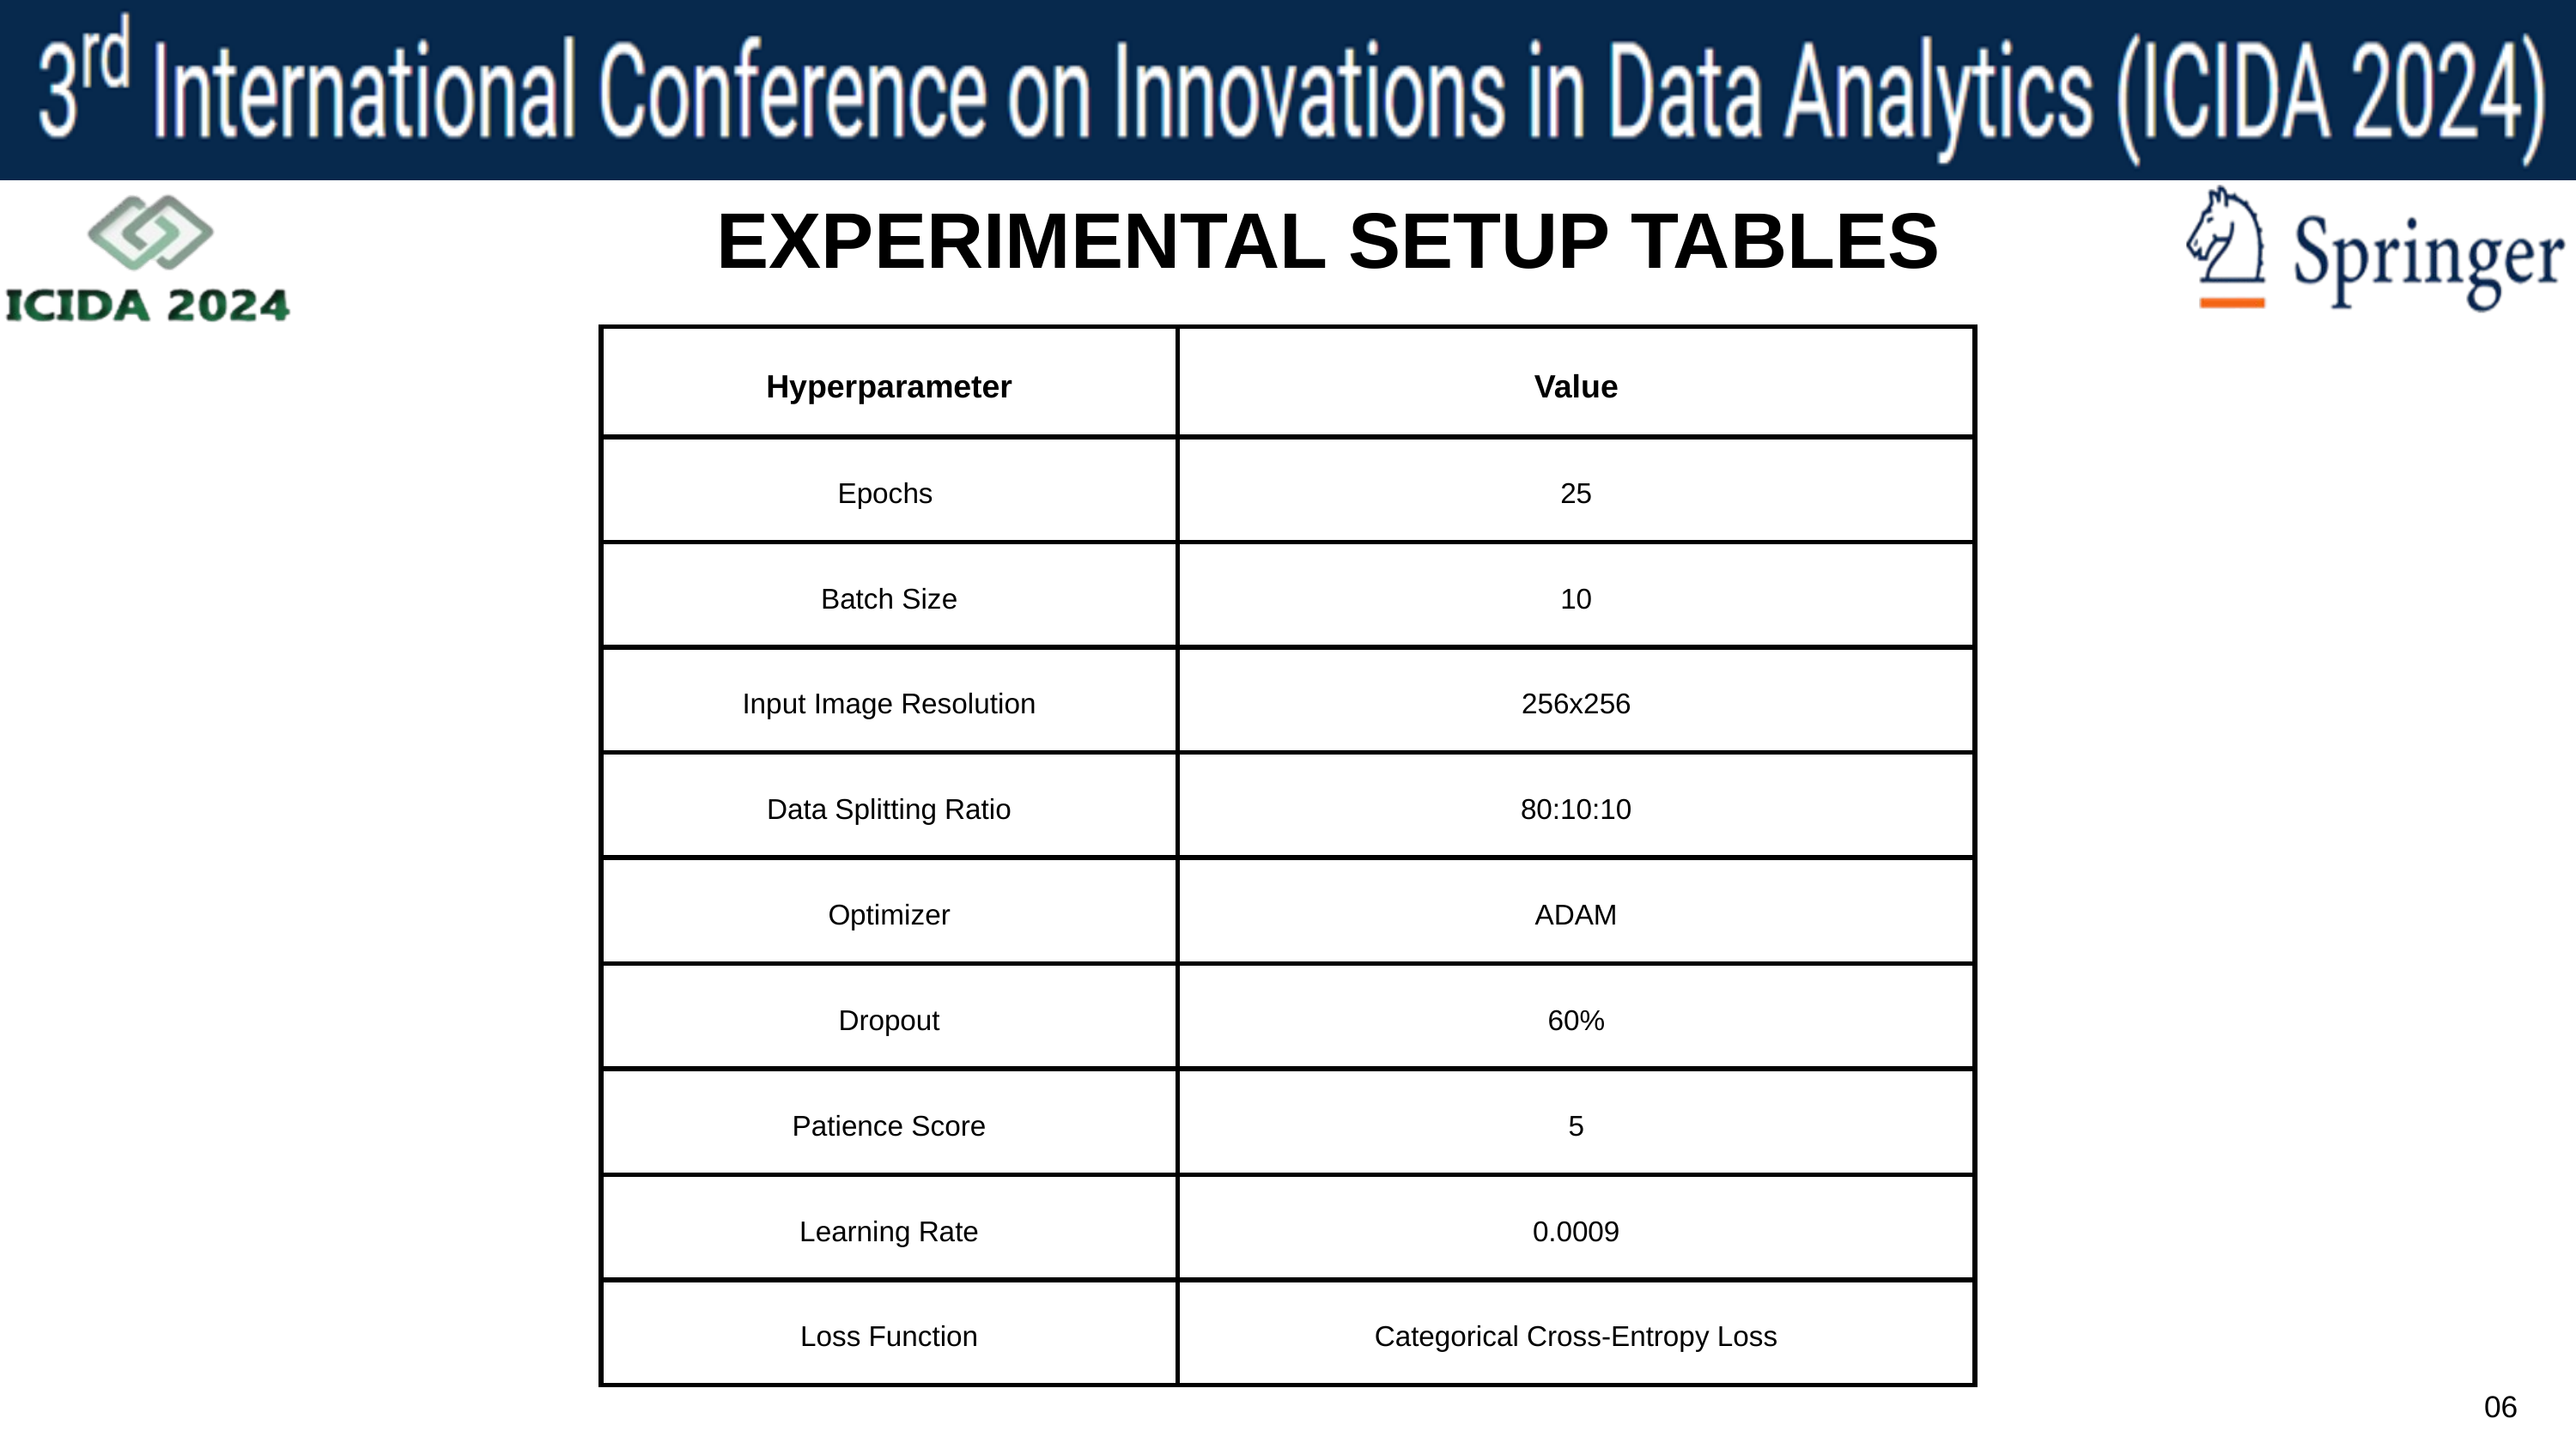

EXPERIMENTAL SETUP TABLES
| Hyperparameter | Value |
| --- | --- |
| Epochs | 25 |
| Batch Size | 10 |
| Input Image Resolution | 256x256 |
| Data Splitting Ratio | 80:10:10 |
| Optimizer | ADAM |
| Dropout | 60% |
| Patience Score | 5 |
| Learning Rate | 0.0009 |
| Loss Function | Categorical Cross-Entropy Loss |
06